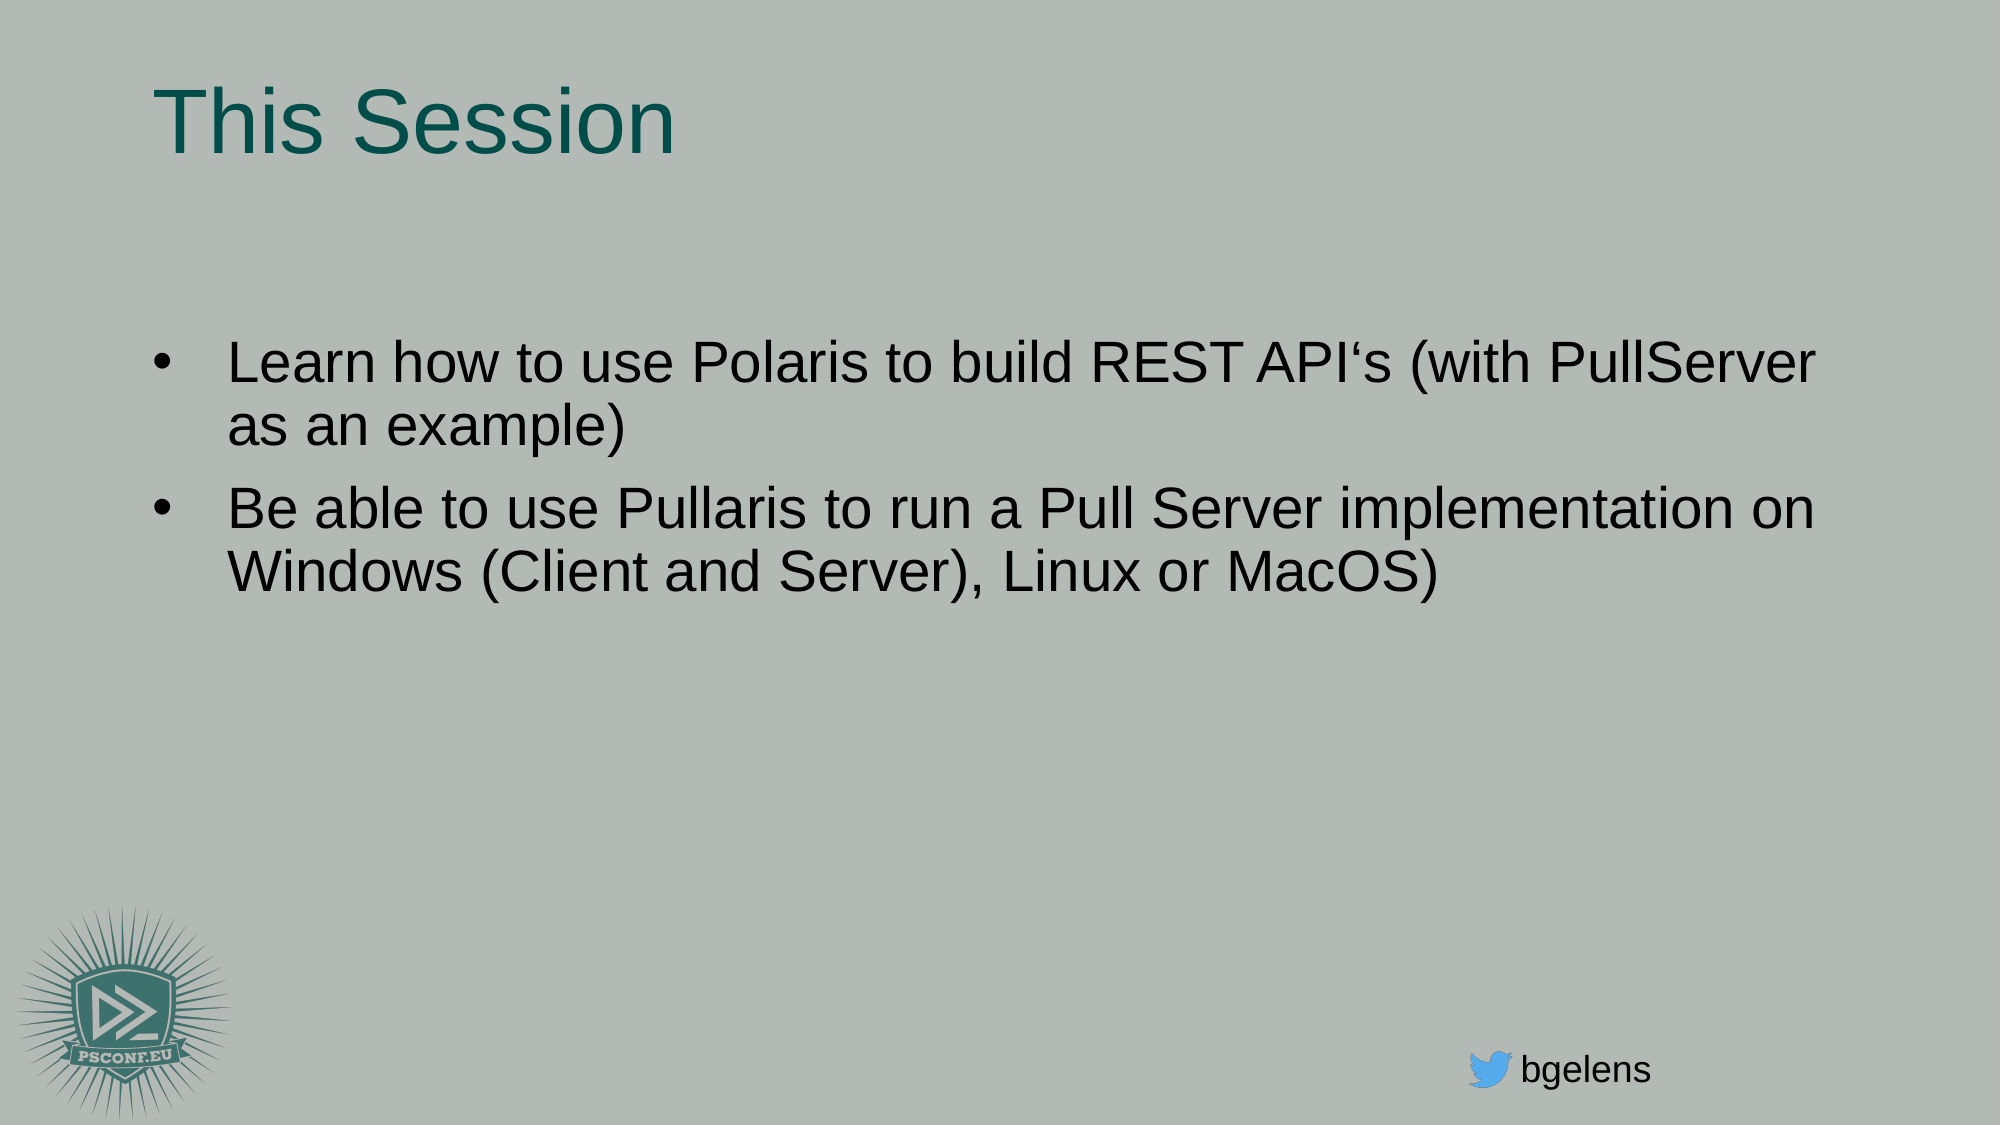

# This Session

Learn how to use Polaris to build REST API‘s (with PullServer as an example)
Be able to use Pullaris to run a Pull Server implementation on Windows (Client and Server), Linux or MacOS)

bgelens